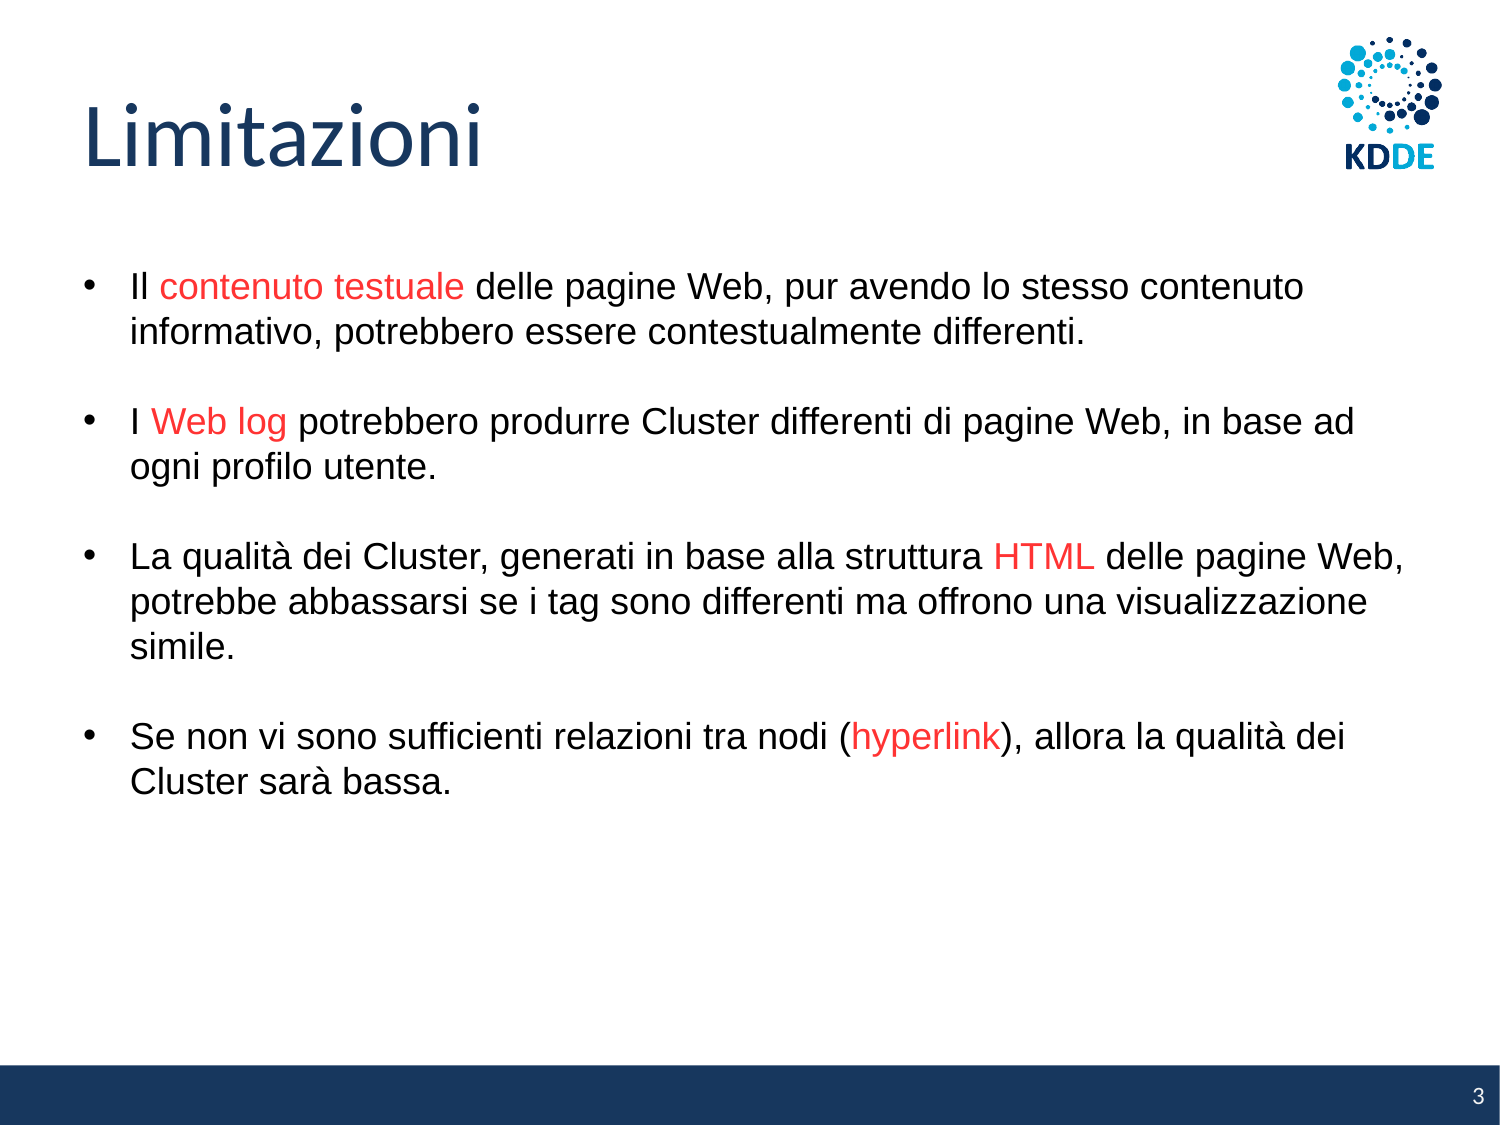

Limitazioni
Il contenuto testuale delle pagine Web, pur avendo lo stesso contenuto informativo, potrebbero essere contestualmente differenti.

I Web log potrebbero produrre Cluster differenti di pagine Web, in base ad ogni profilo utente.

La qualità dei Cluster, generati in base alla struttura HTML delle pagine Web, potrebbe abbassarsi se i tag sono differenti ma offrono una visualizzazione simile.

Se non vi sono sufficienti relazioni tra nodi (hyperlink), allora la qualità dei Cluster sarà bassa.
3